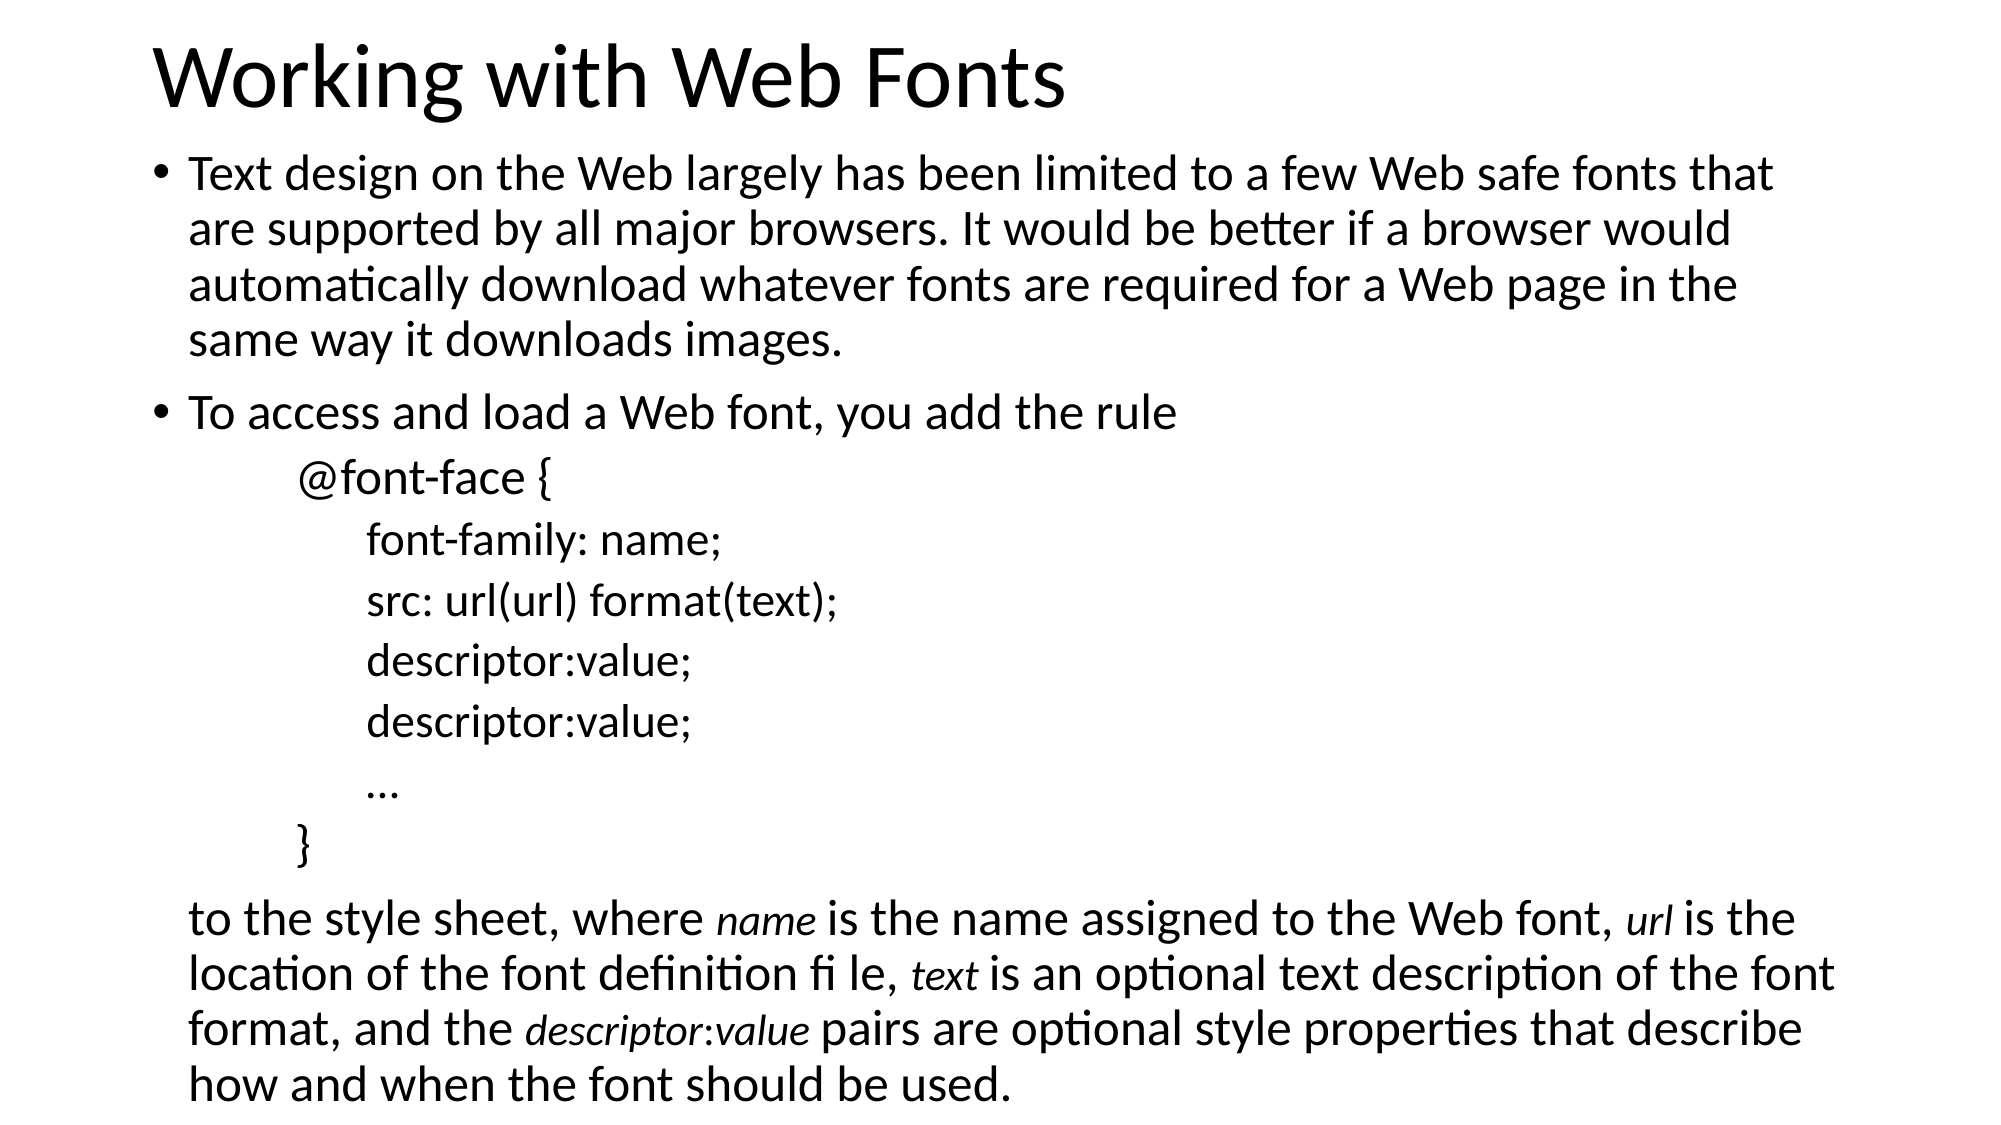

# Working with Web Fonts
Text design on the Web largely has been limited to a few Web safe fonts that are supported by all major browsers. It would be better if a browser would automatically download whatever fonts are required for a Web page in the same way it downloads images.
To access and load a Web font, you add the rule
@font-face {
font-family: name;
src: url(url) format(text);
descriptor:value;
descriptor:value;
…
}
to the style sheet, where name is the name assigned to the Web font, url is the location of the font definition fi le, text is an optional text description of the font format, and the descriptor:value pairs are optional style properties that describe how and when the font should be used.